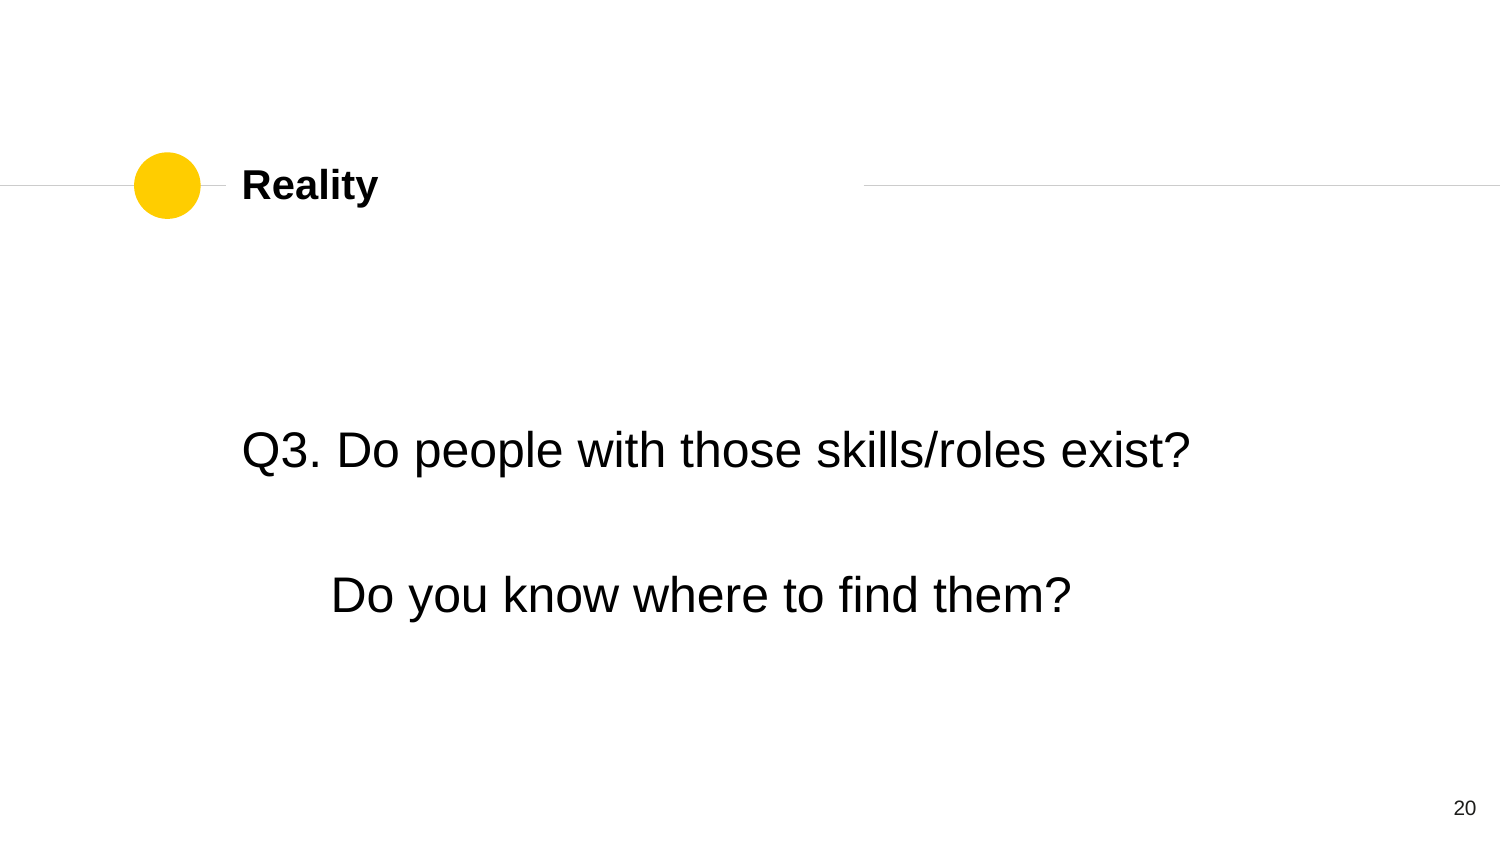

# Reality
Q3. Do people with those skills/roles exist?

 Do you know where to find them?
20